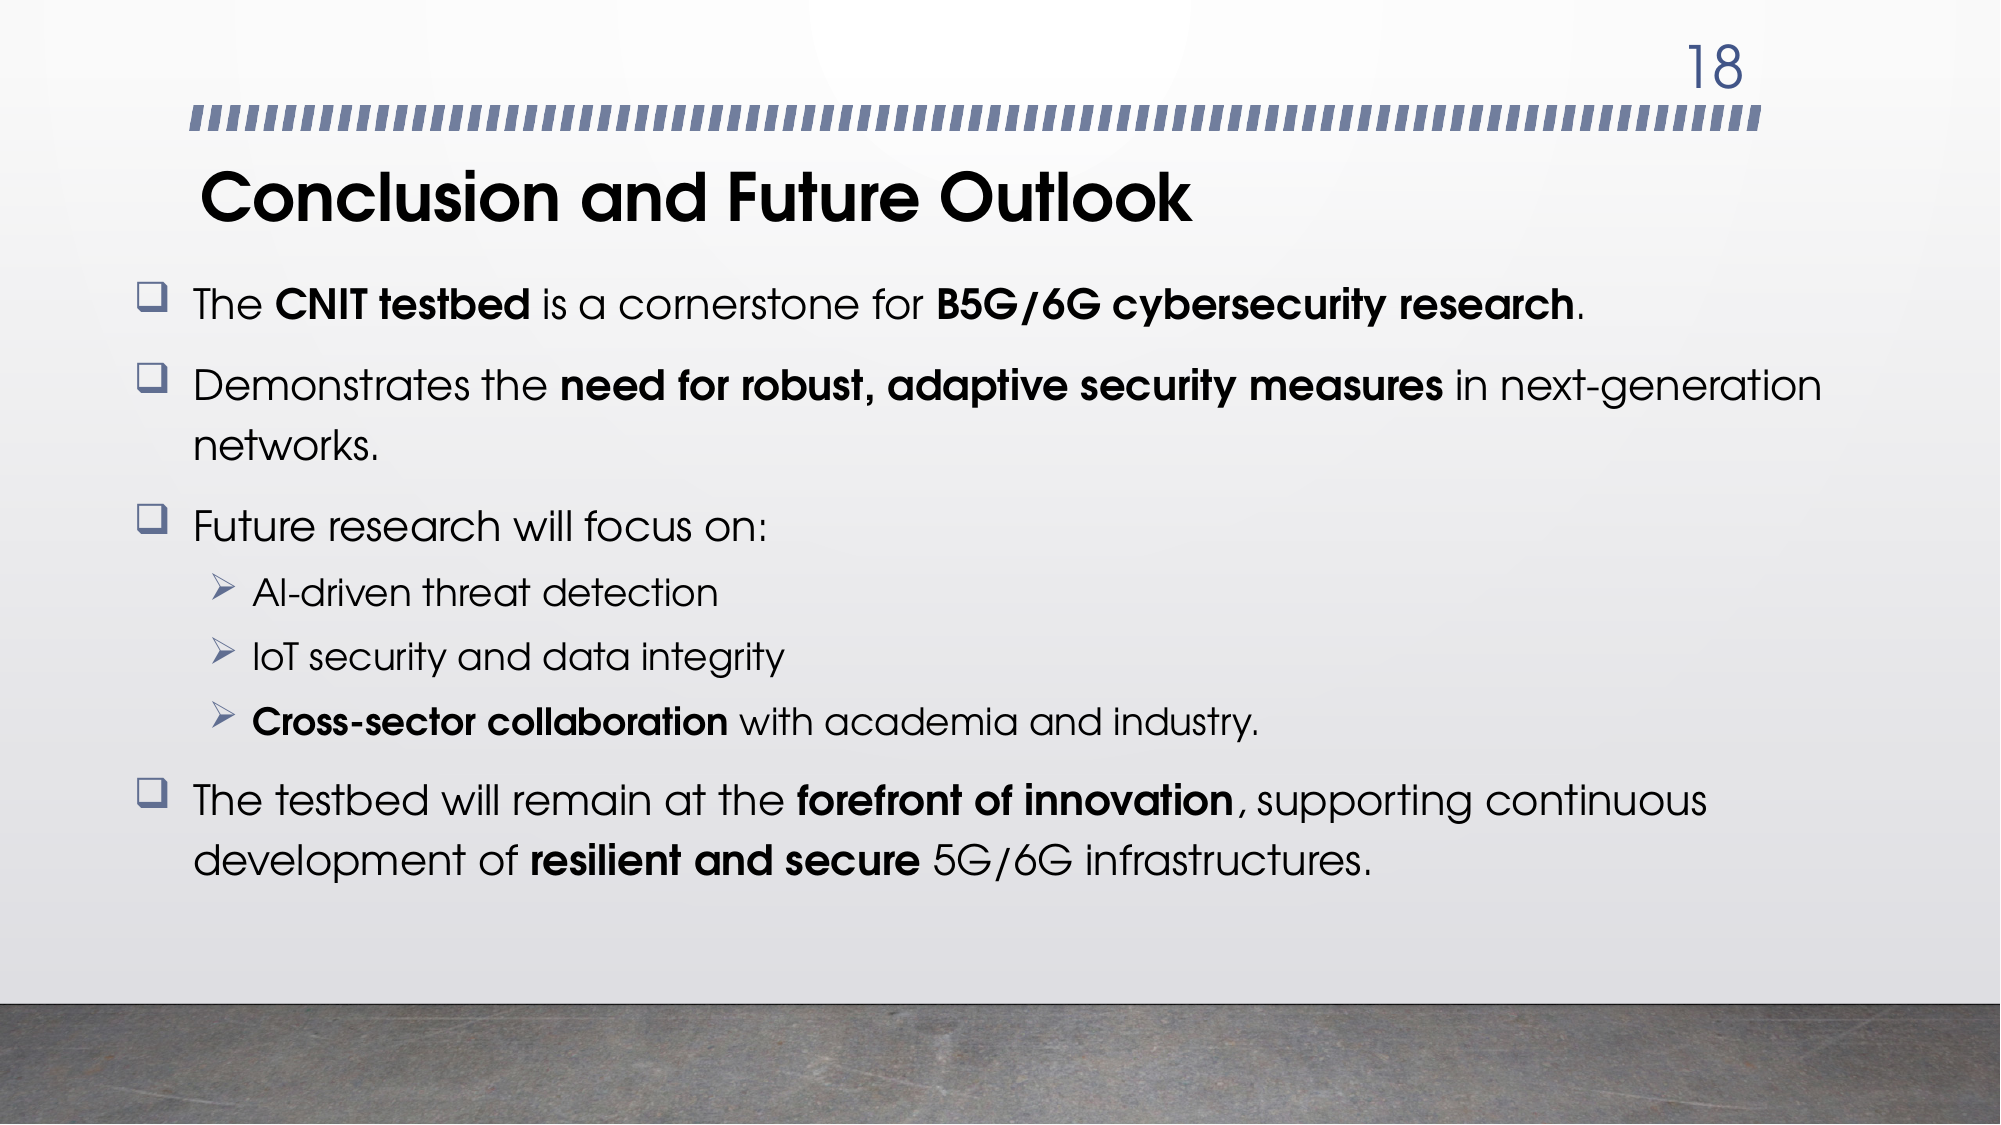

18
# Conclusion and Future Outlook
The CNIT testbed is a cornerstone for B5G/6G cybersecurity research.
Demonstrates the need for robust, adaptive security measures in next-generation networks.
Future research will focus on:
AI-driven threat detection
IoT security and data integrity
Cross-sector collaboration with academia and industry.
The testbed will remain at the forefront of innovation, supporting continuous development of resilient and secure 5G/6G infrastructures.